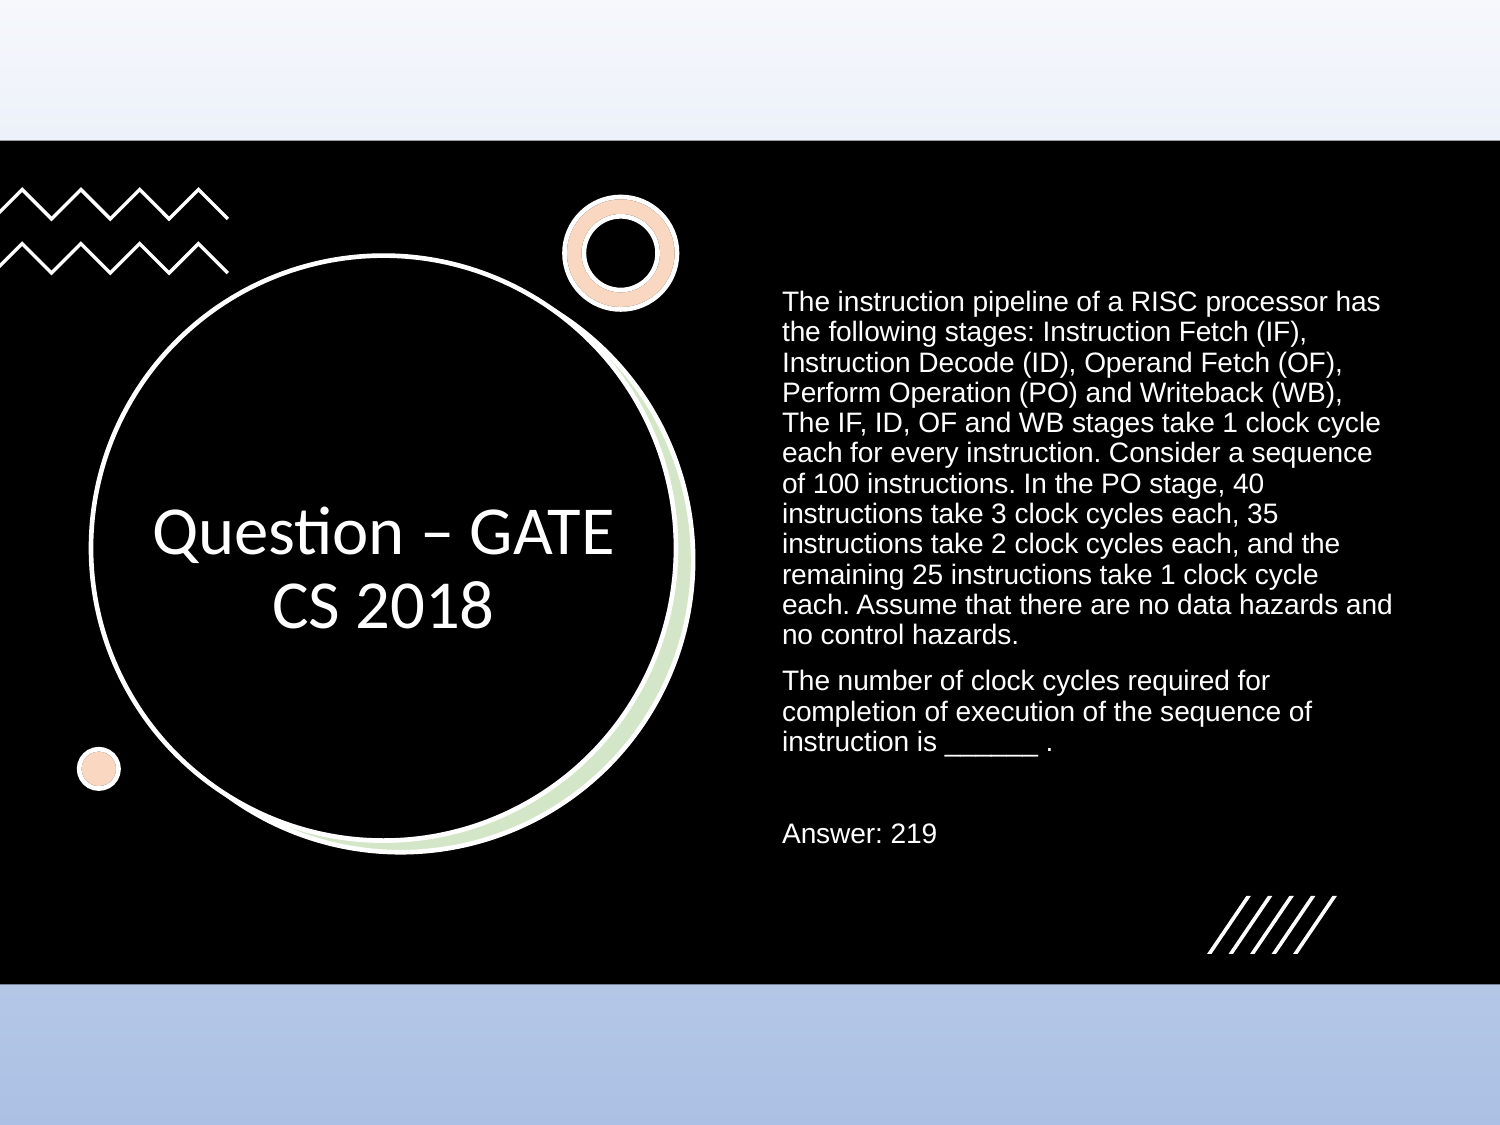

The instruction pipeline of a RISC processor has the following stages: Instruction Fetch (IF), Instruction Decode (ID), Operand Fetch (OF), Perform Operation (PO) and Writeback (WB), The IF, ID, OF and WB stages take 1 clock cycle each for every instruction. Consider a sequence of 100 instructions. In the PO stage, 40 instructions take 3 clock cycles each, 35 instructions take 2 clock cycles each, and the remaining 25 instructions take 1 clock cycle each. Assume that there are no data hazards and no control hazards.
The number of clock cycles required for completion of execution of the sequence of instruction is ______ .

Answer: 219
# Question – GATE CS 2018